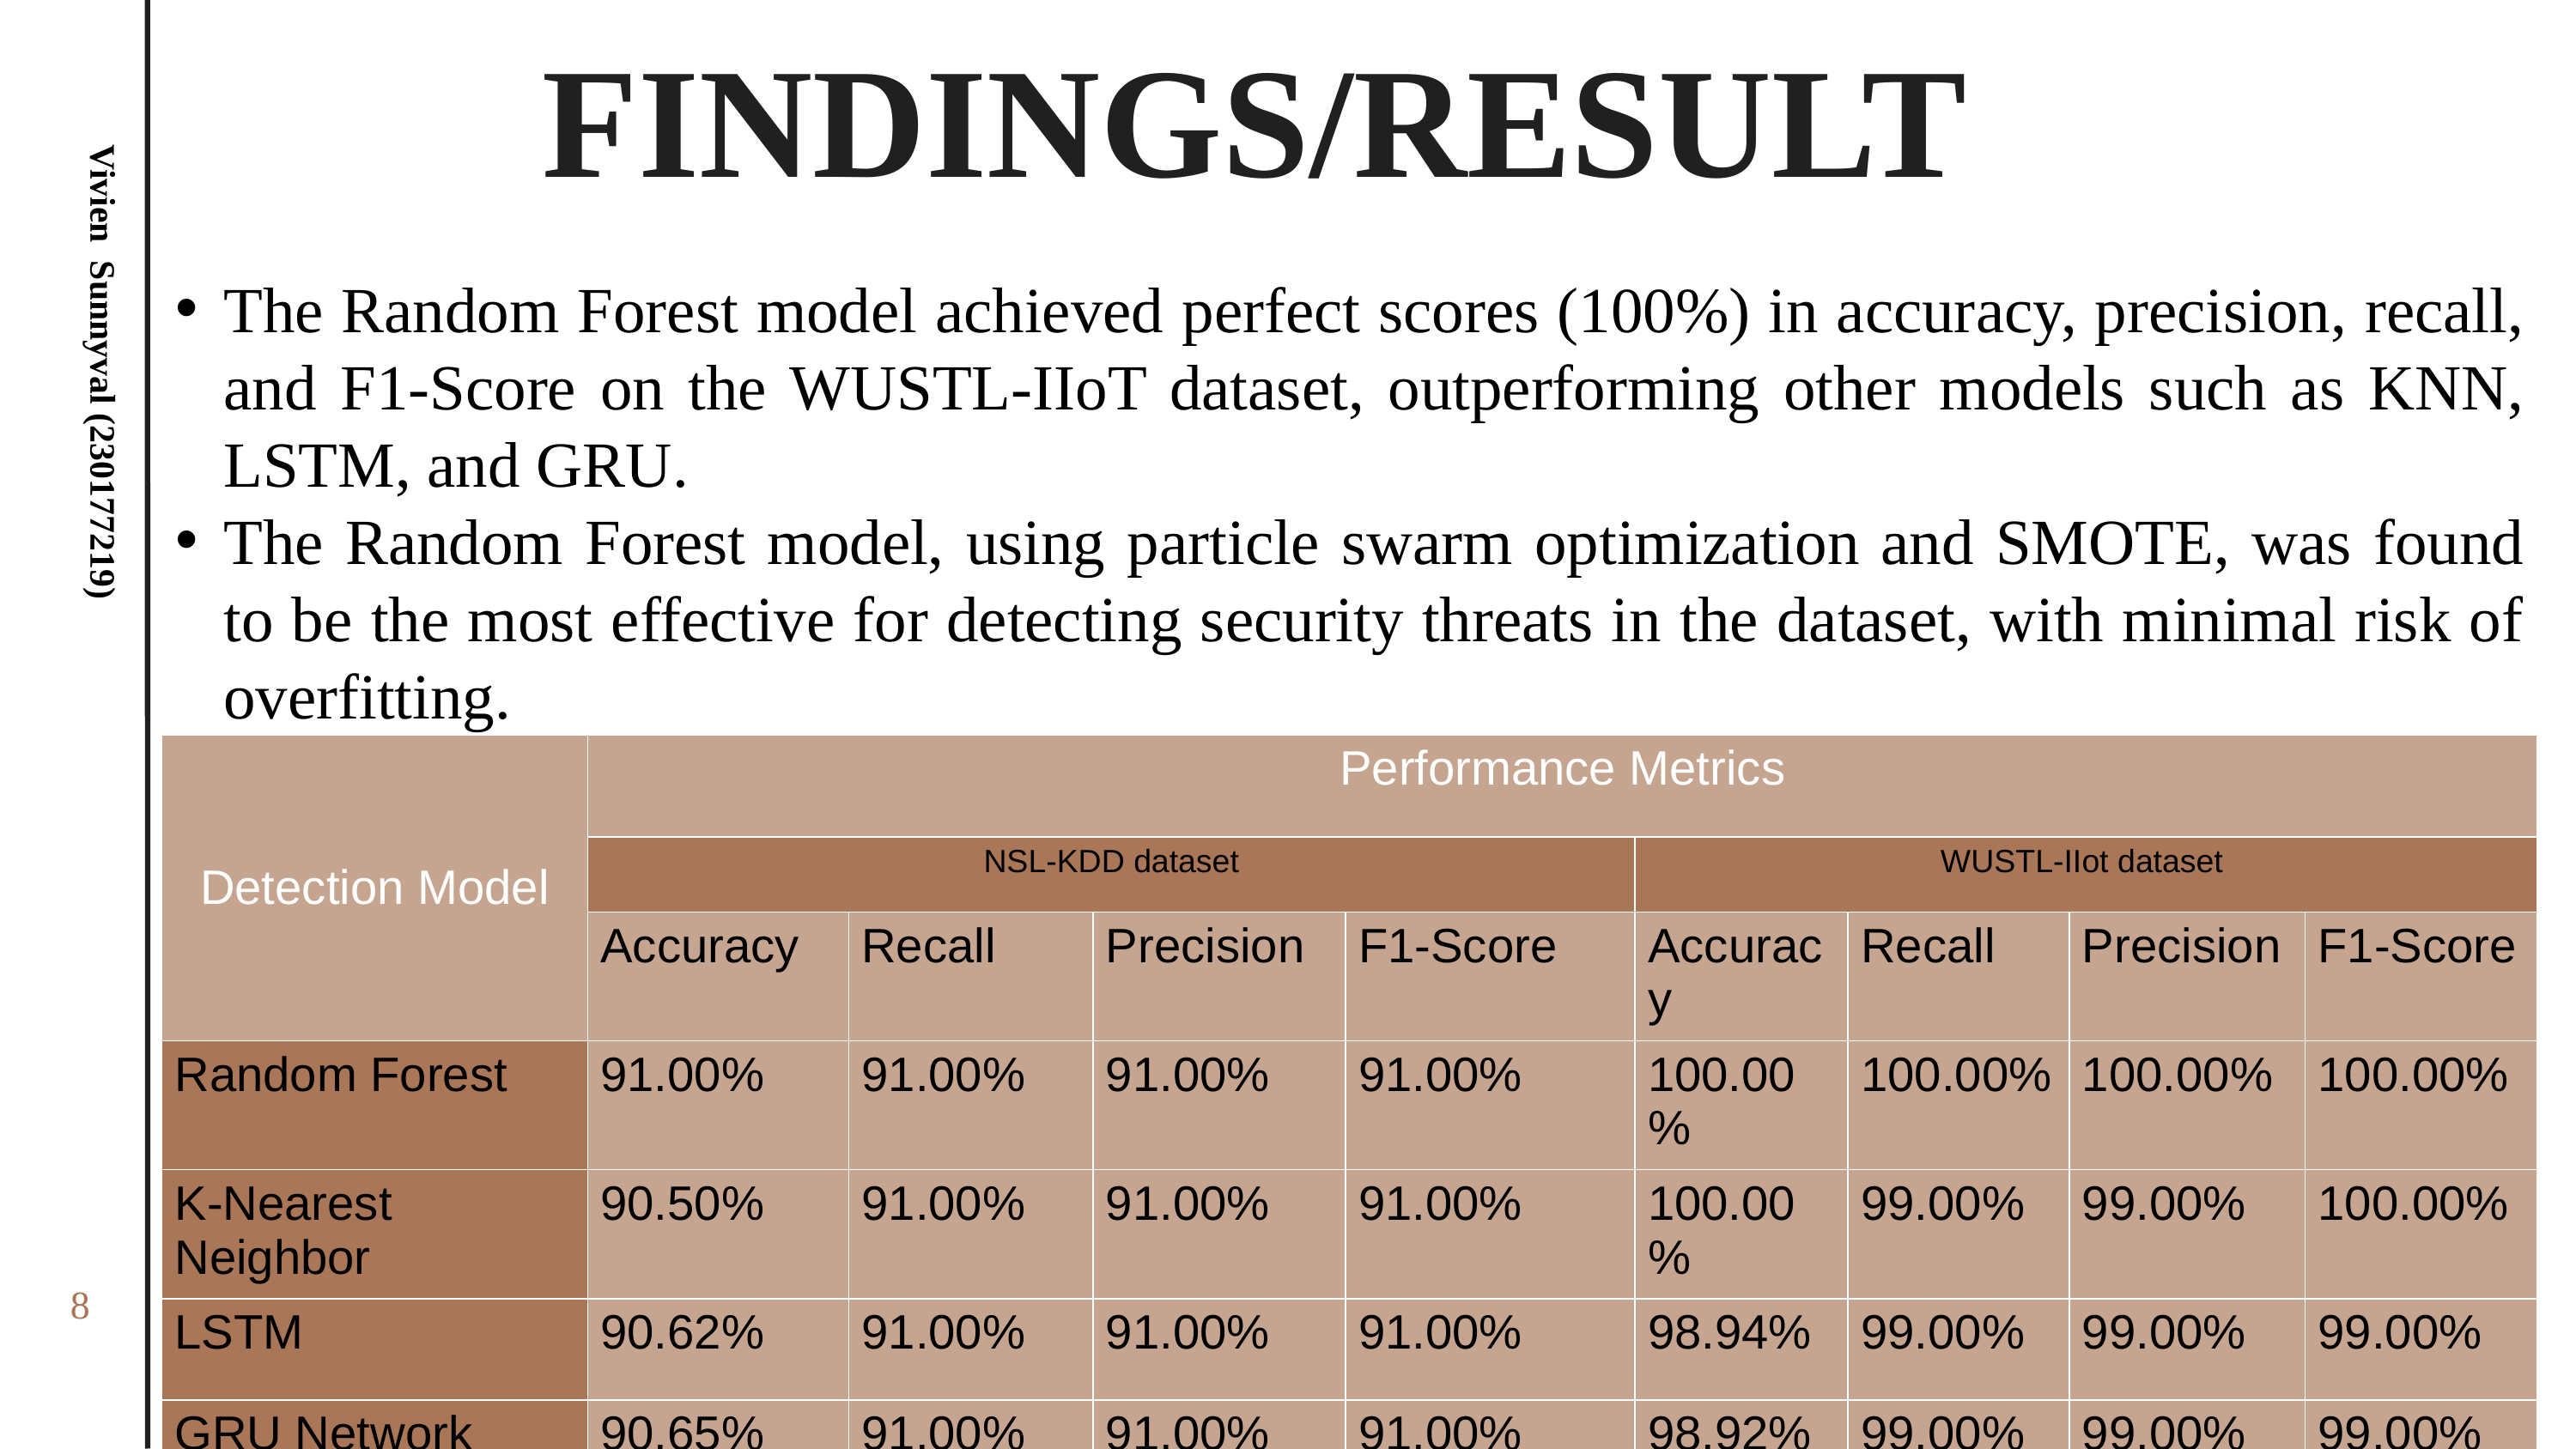

FINDINGS/RESULT
The Random Forest model achieved perfect scores (100%) in accuracy, precision, recall, and F1-Score on the WUSTL-IIoT dataset, outperforming other models such as KNN, LSTM, and GRU.
The Random Forest model, using particle swarm optimization and SMOTE, was found to be the most effective for detecting security threats in the dataset, with minimal risk of overfitting.
Vivien  Sunnyval (230177219)

| Detection Model | Performance Metrics |  |  |  |  |  |  |  |
| --- | --- | --- | --- | --- | --- | --- | --- | --- |
|  | NSL-KDD dataset |  |  |  | WUSTL-IIot dataset |  |  |  |
|  | Accuracy | Recall | Precision | F1-Score | Accuracy | Recall | Precision | F1-Score |
| Random Forest | 91.00% | 91.00% | 91.00% | 91.00% | 100.00% | 100.00% | 100.00% | 100.00% |
| K-Nearest Neighbor | 90.50% | 91.00% | 91.00% | 91.00% | 100.00% | 99.00% | 99.00% | 100.00% |
| LSTM | 90.62% | 91.00% | 91.00% | 91.00% | 98.94% | 99.00% | 99.00% | 99.00% |
| GRU Network | 90.65% | 91.00% | 91.00% | 91.00% | 98.92% | 99.00% | 99.00% | 99.00% |
8